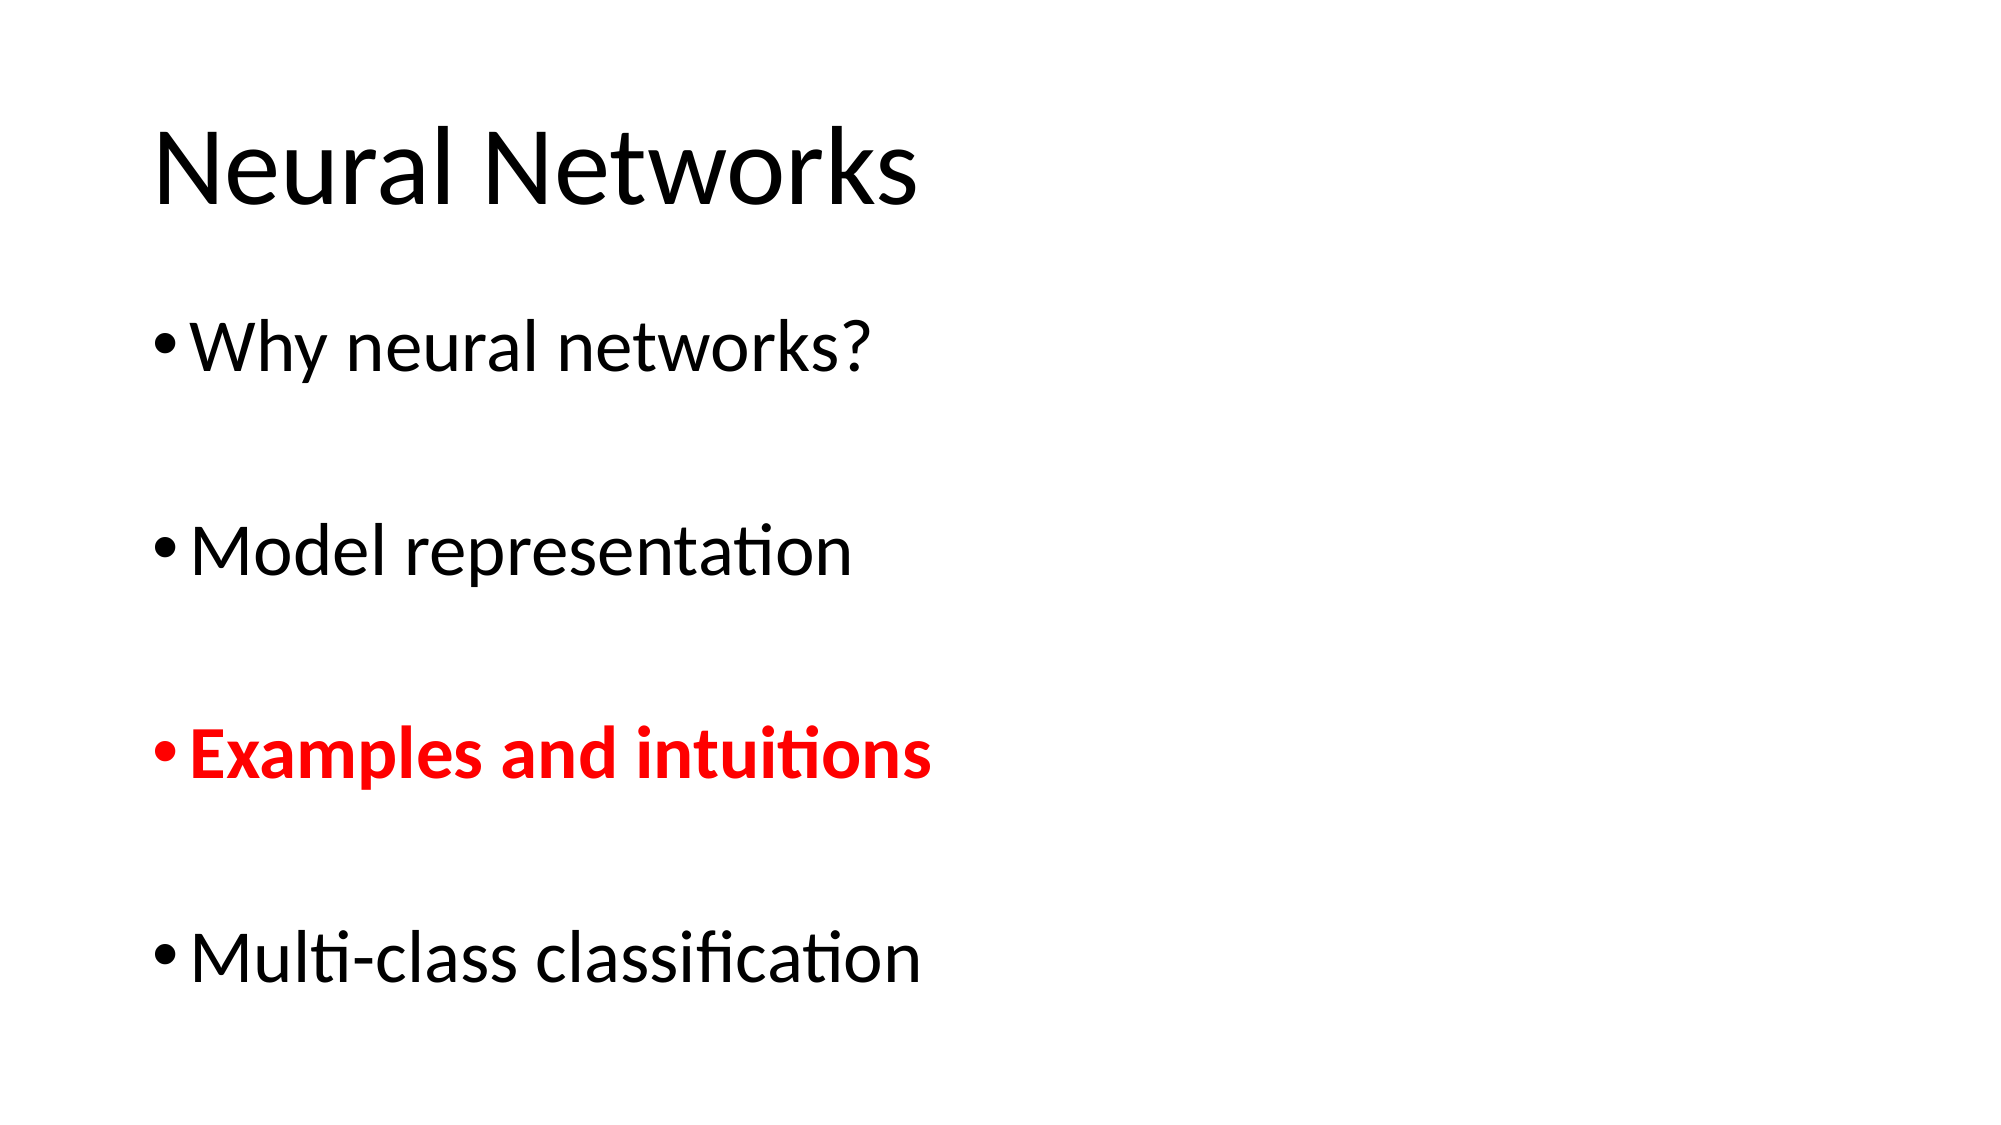

# Neural Networks
Why neural networks?

Model representation

Examples and intuitions

Multi-class classification